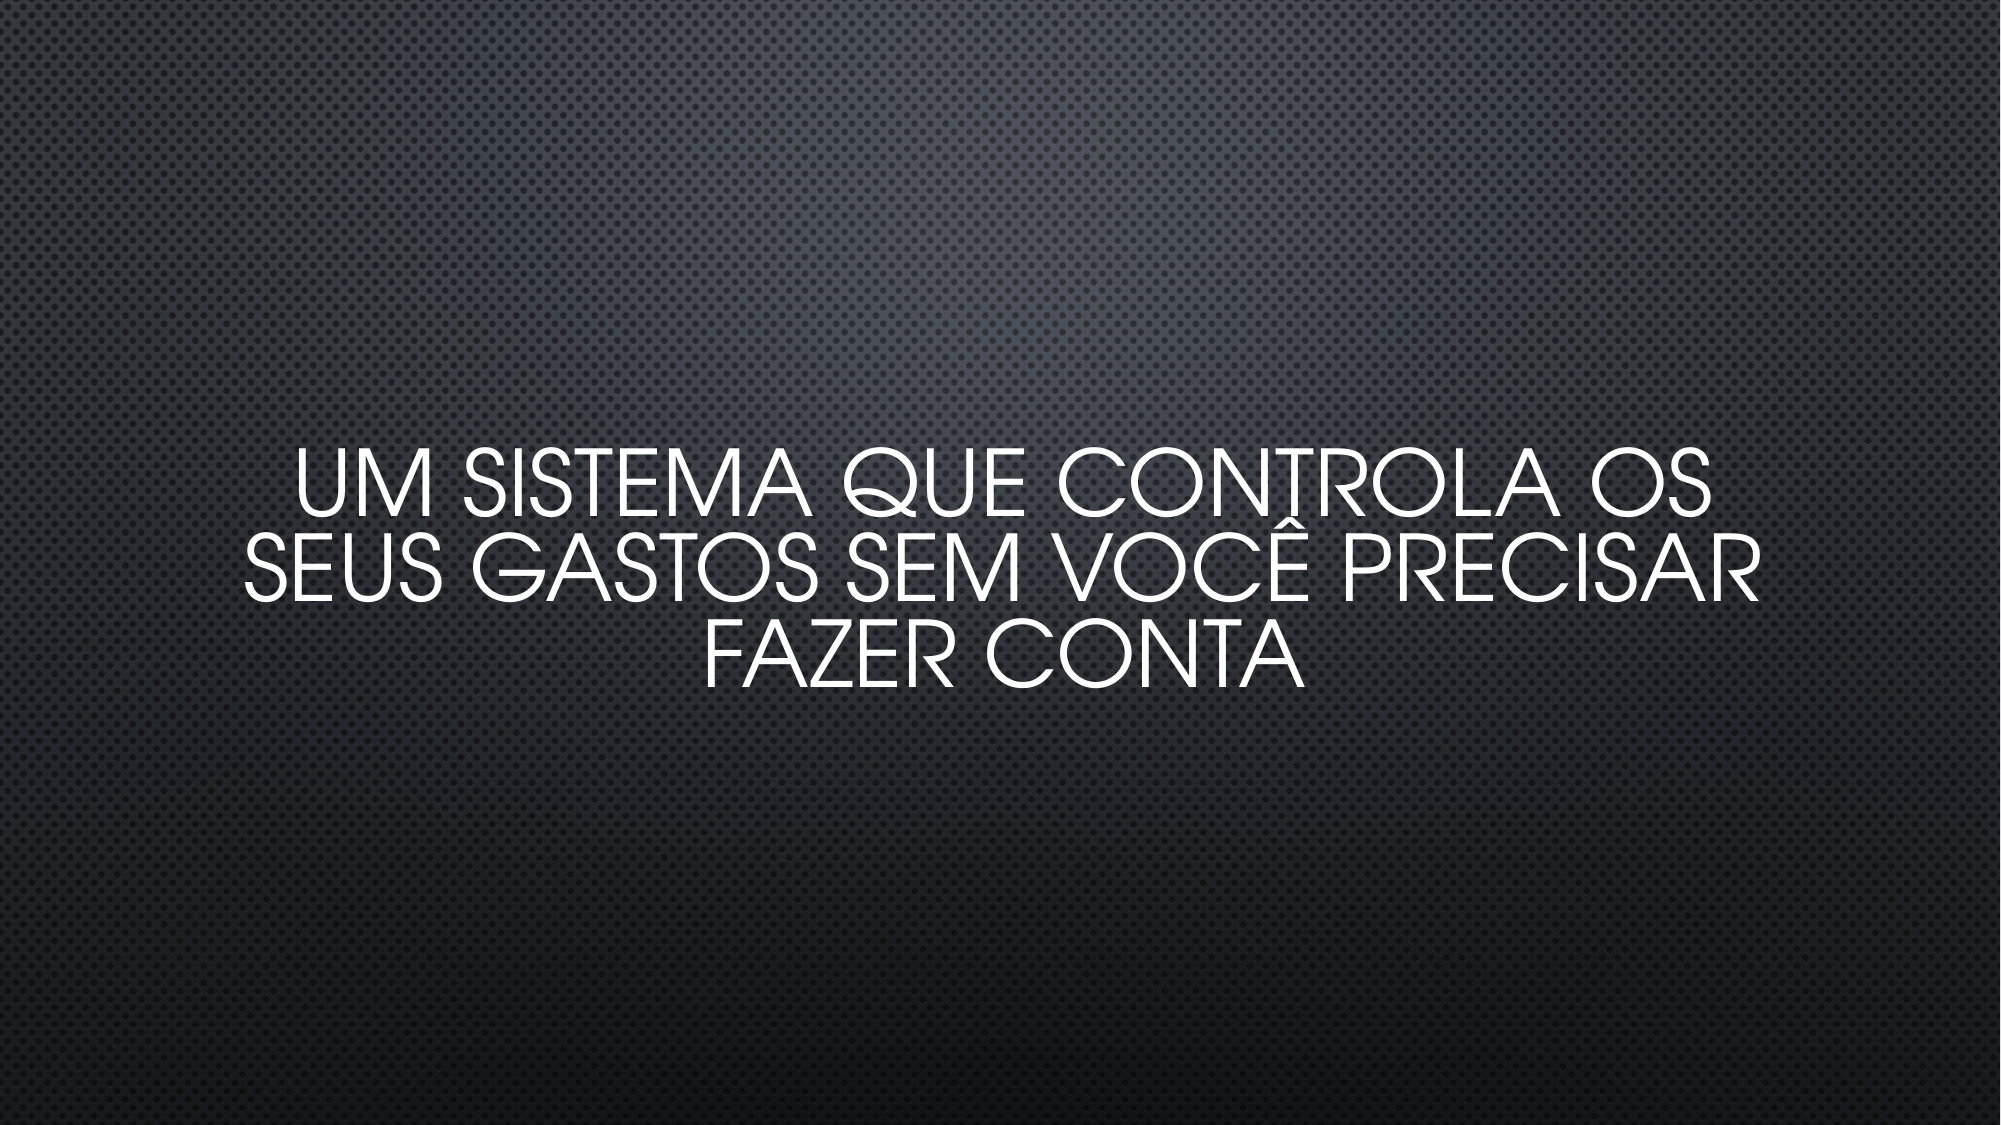

Um sistema que controla os seus gastos sem você precisar fazer conta